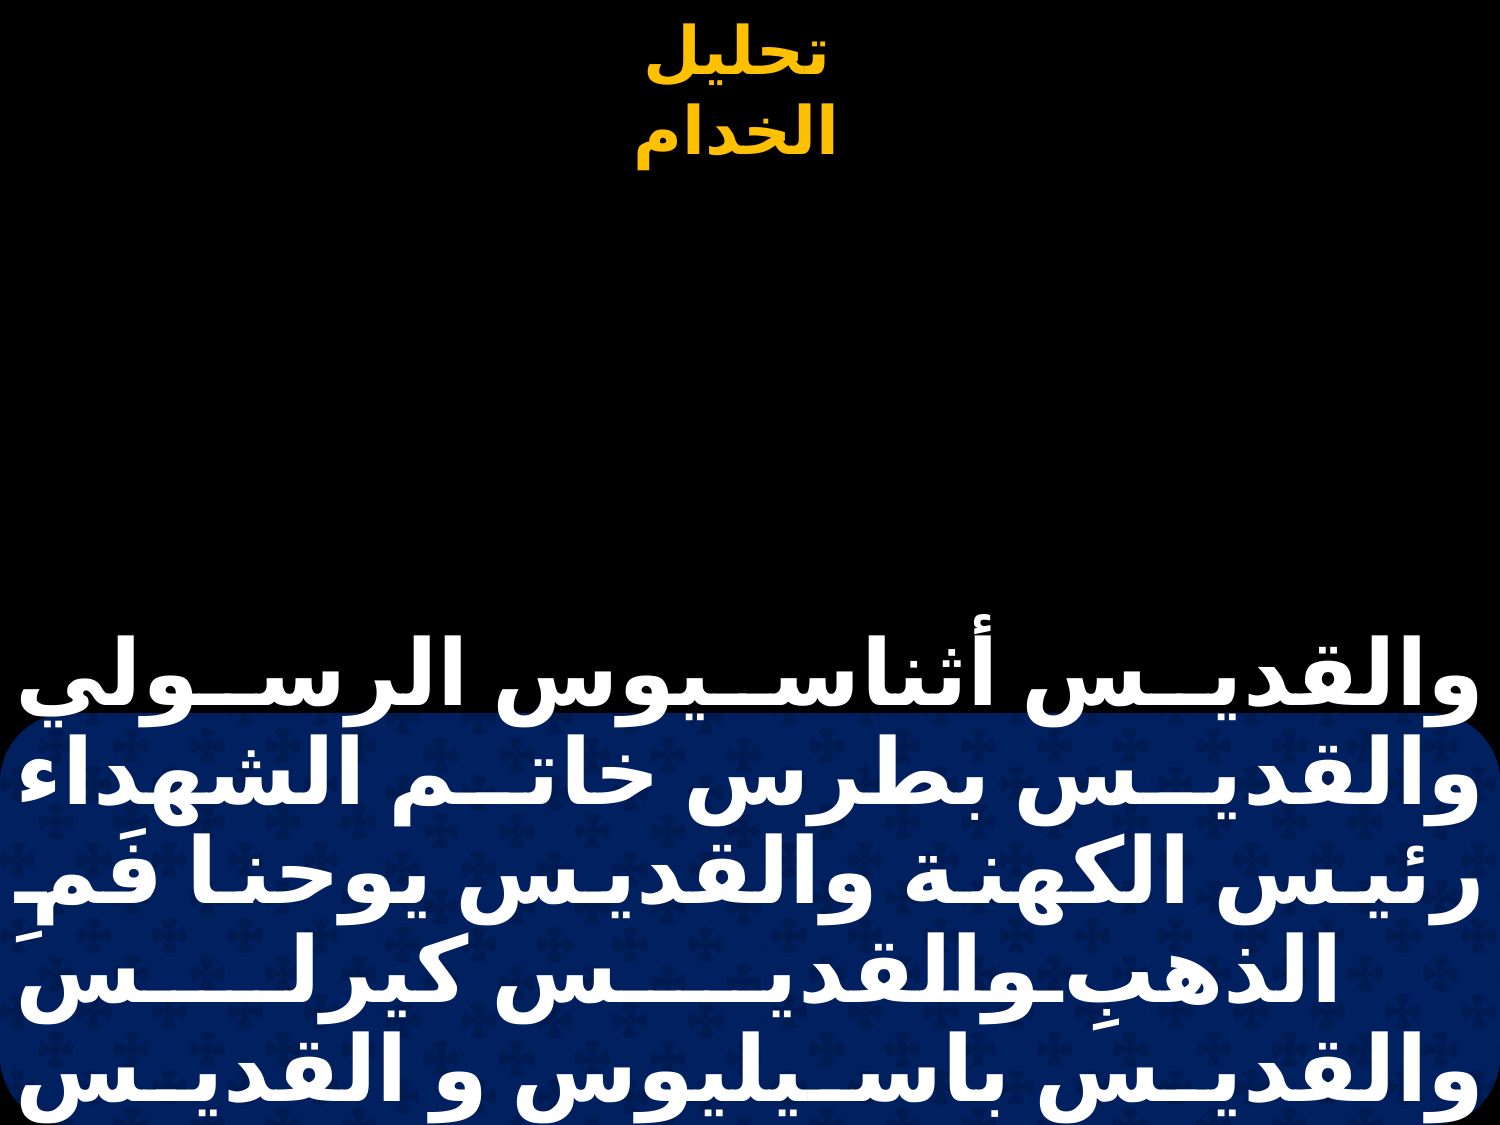

والقديس أثناسيوس الرسولي والقديس بطرس خاتم الشهداء رئيس الكهنة والقديس يوحنا فَمِ الذهبِ والقديس كيرلس والقديس باسيليوس و القديس إغريغوريوس